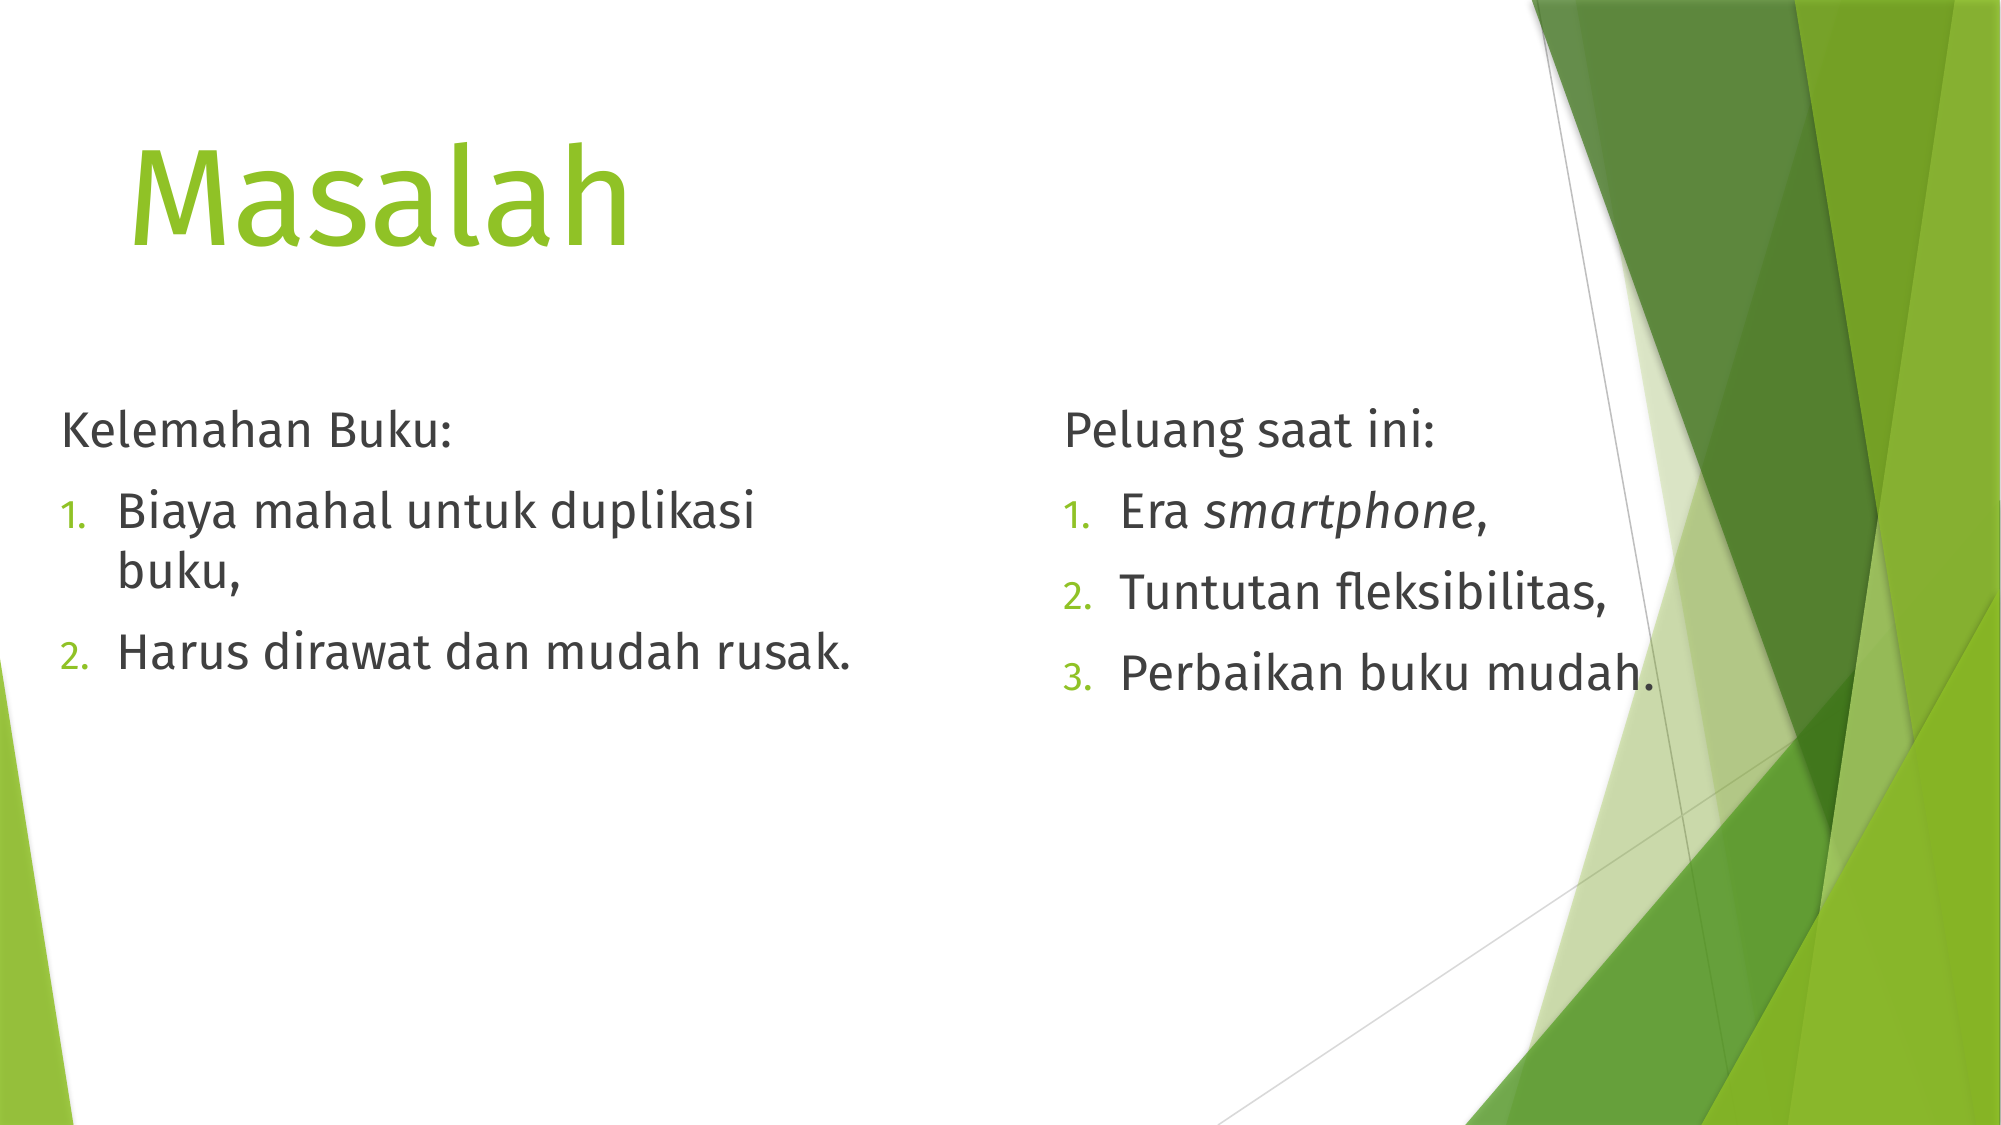

# Masalah
Peluang saat ini:
Era smartphone,
Tuntutan fleksibilitas,
Perbaikan buku mudah.

Kelemahan Buku:
Biaya mahal untuk duplikasi buku,
Harus dirawat dan mudah rusak.